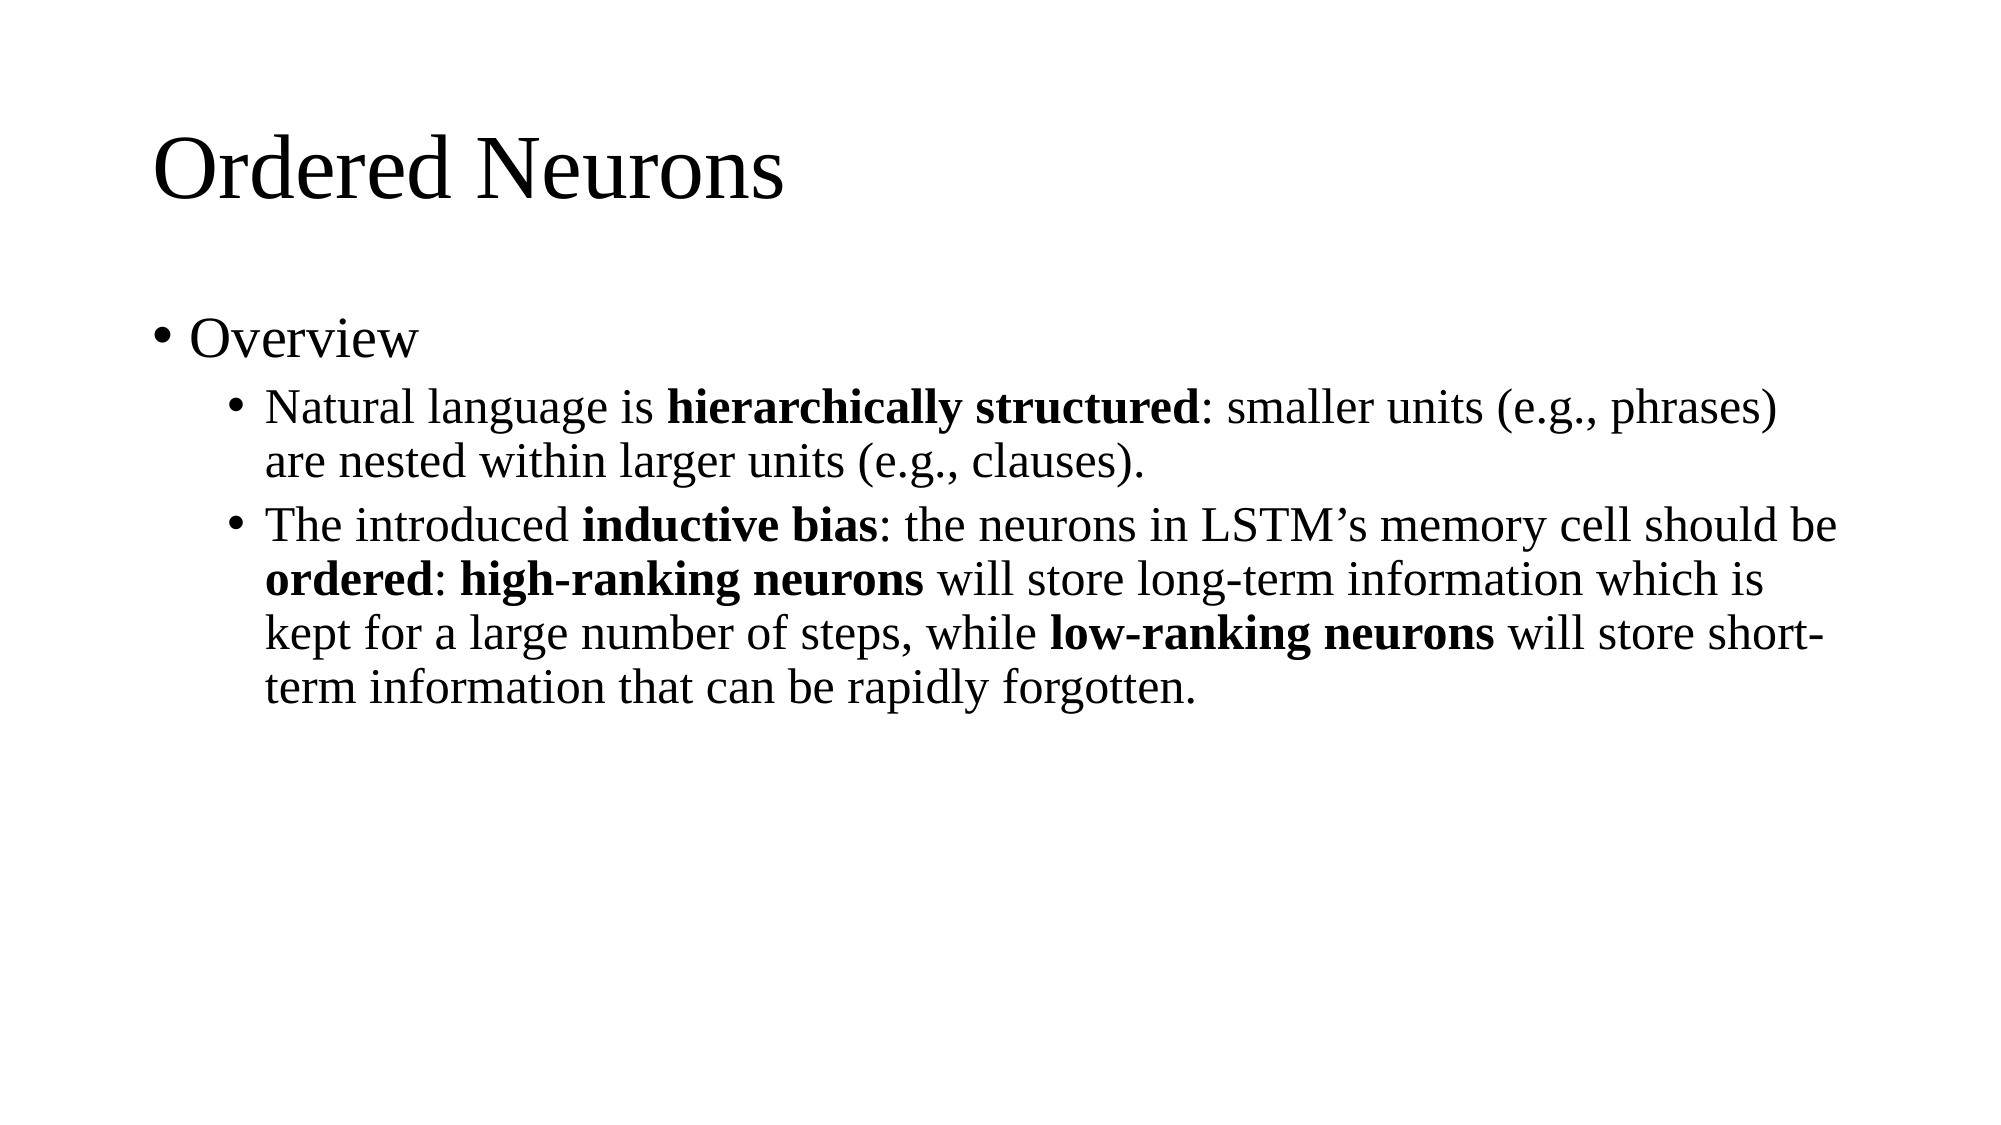

# Ordered Neurons
Overview
Natural language is hierarchically structured: smaller units (e.g., phrases) are nested within larger units (e.g., clauses).
The introduced inductive bias: the neurons in LSTM’s memory cell should be ordered: high-ranking neurons will store long-term information which is kept for a large number of steps, while low-ranking neurons will store short-term information that can be rapidly forgotten.